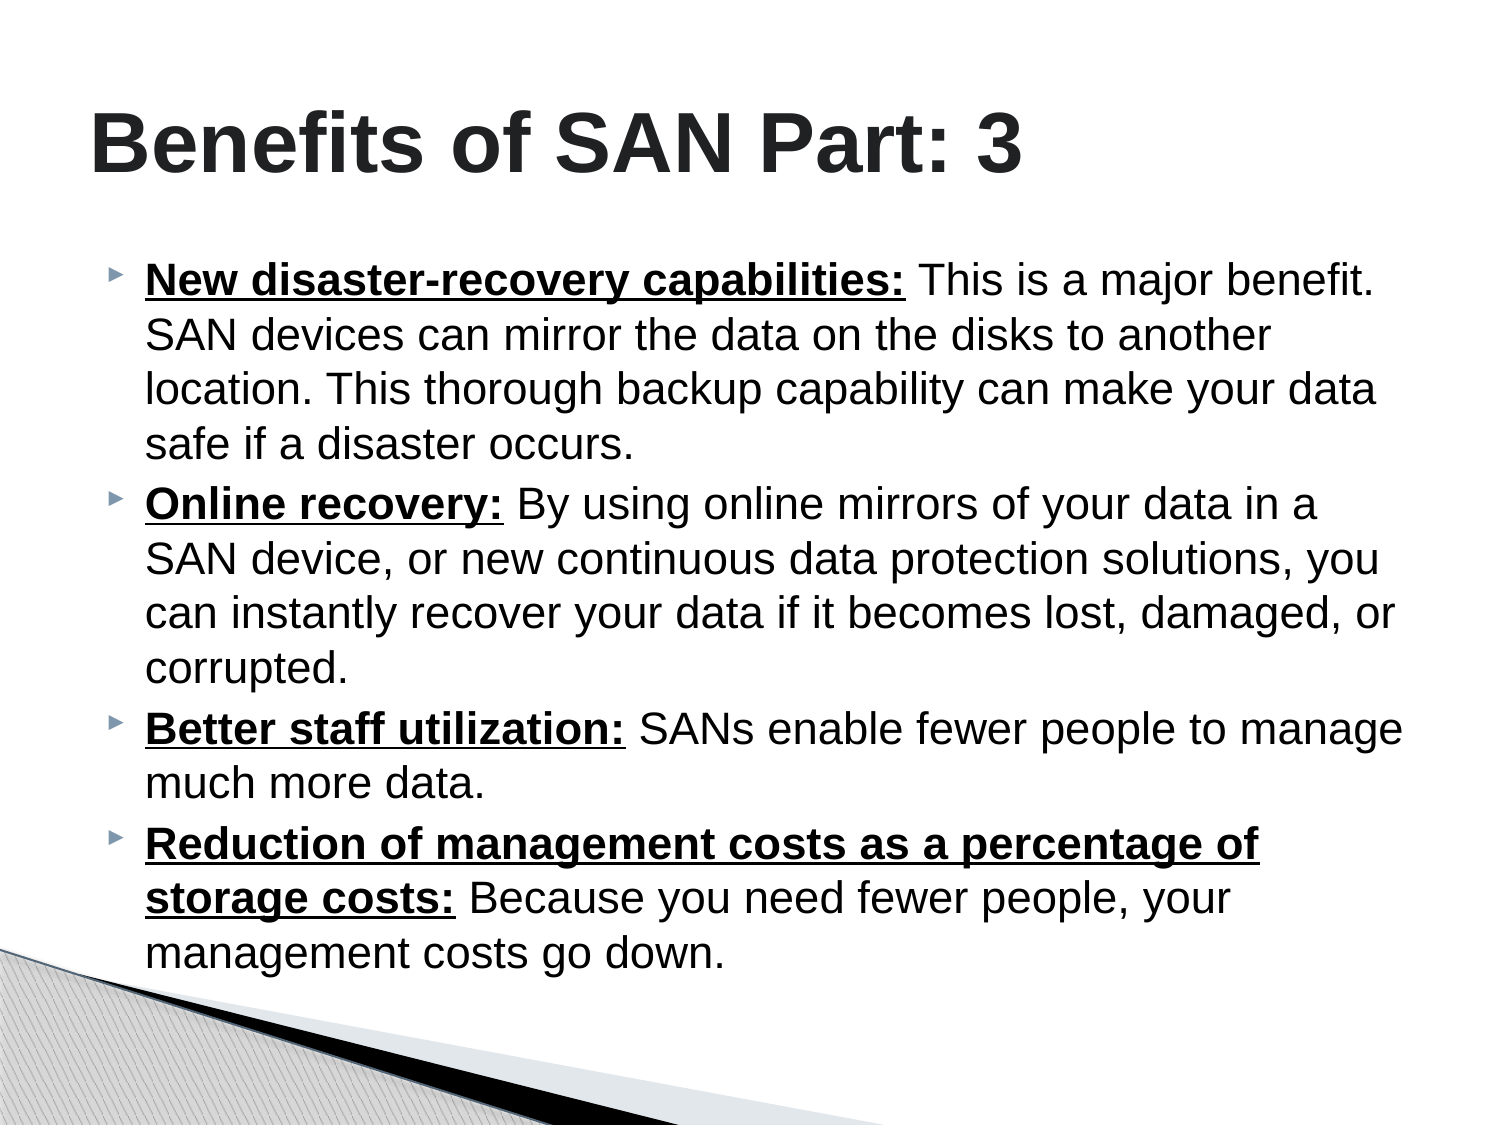

# Benefits of SAN Part: 3
New disaster-recovery capabilities: This is a major benefit. SAN devices can mirror the data on the disks to another location. This thorough backup capability can make your data safe if a disaster occurs.
Online recovery: By using online mirrors of your data in a SAN device, or new continuous data protection solutions, you can instantly recover your data if it becomes lost, damaged, or corrupted.
Better staff utilization: SANs enable fewer people to manage much more data.
Reduction of management costs as a percentage of storage costs: Because you need fewer people, your management costs go down.